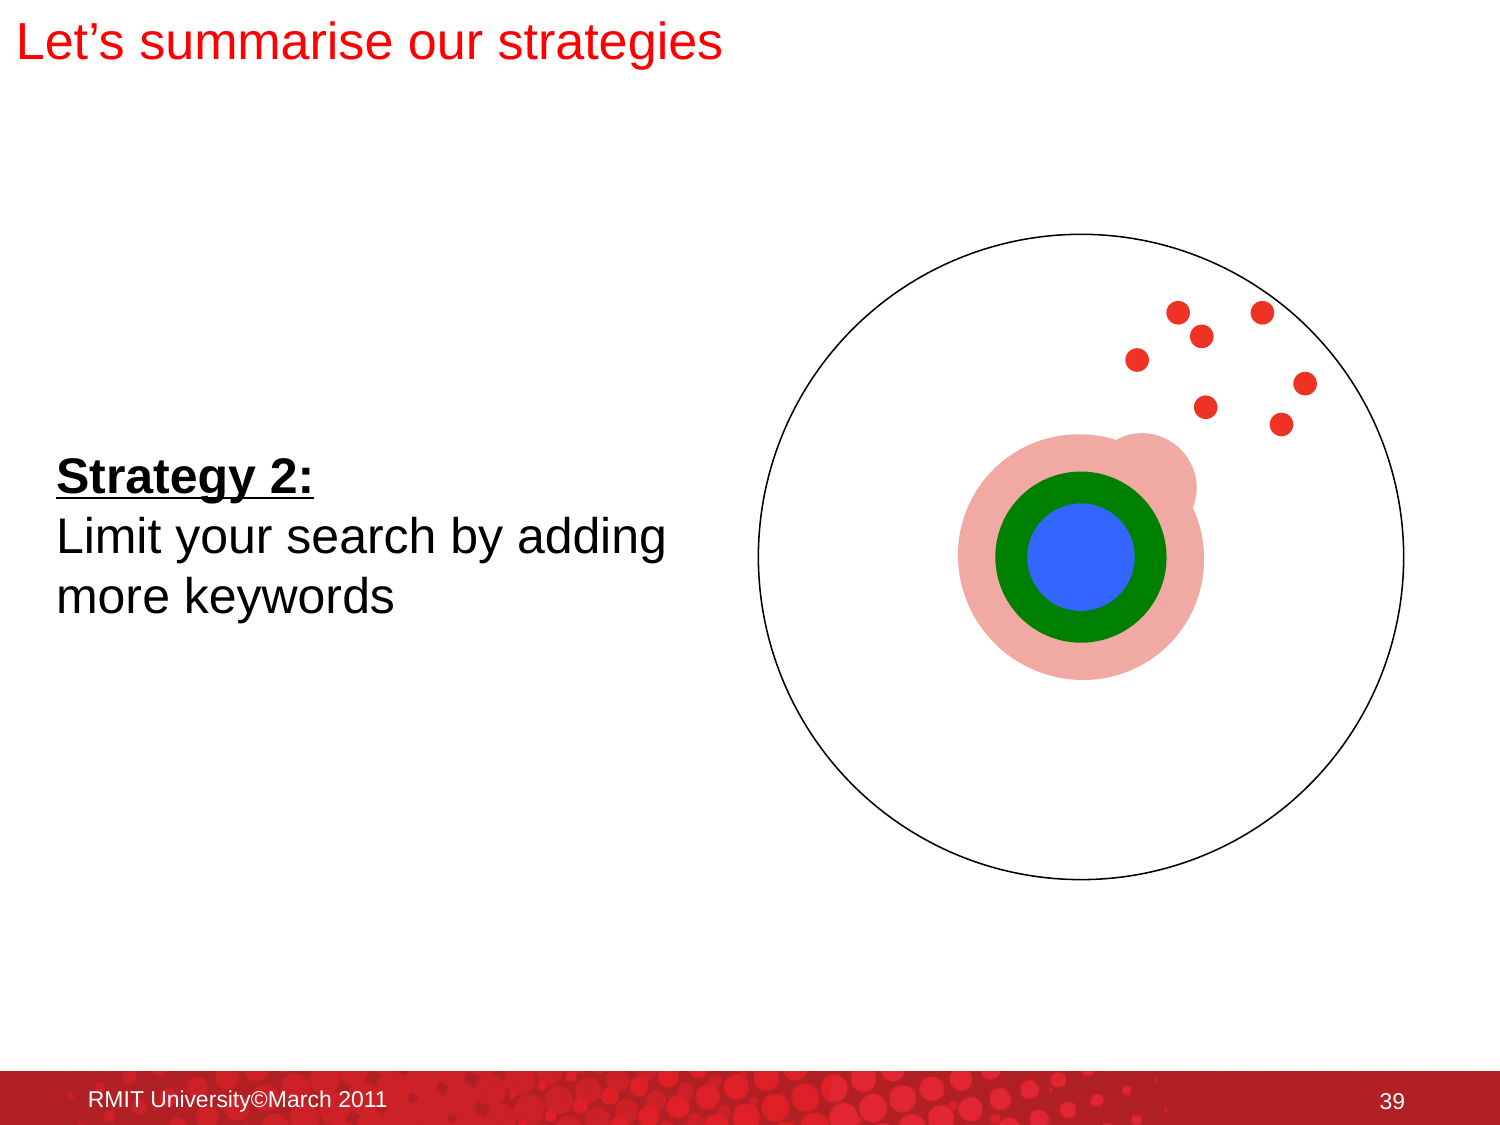

Let’s summarise our strategies

Strategy 2:
Limit your search by adding more keywords

RMIT University©March 2011
39